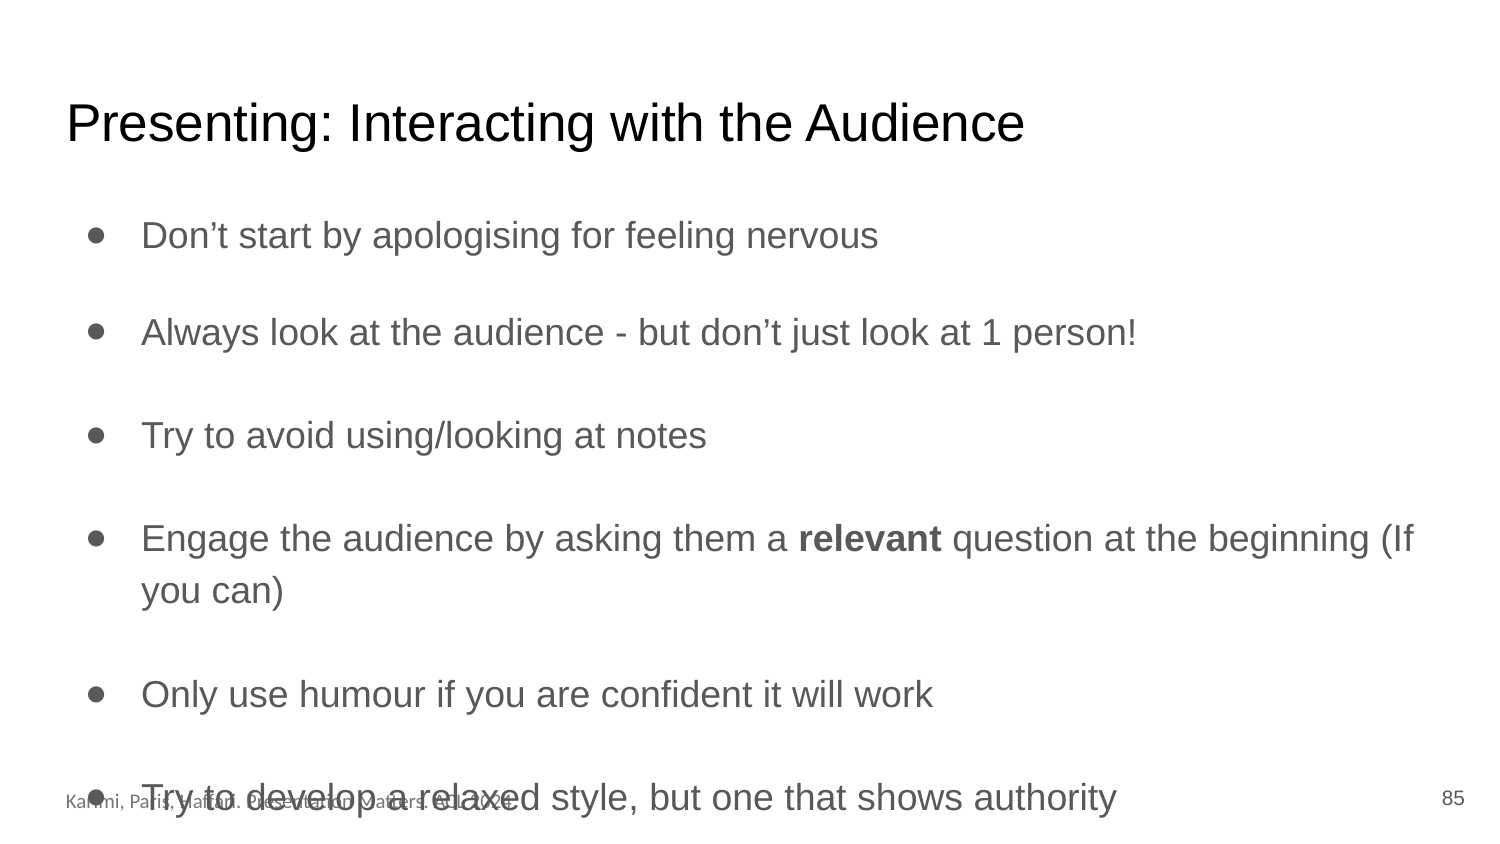

# Presenting: Interacting with the Audience
Don’t start by apologising for feeling nervous
Always look at the audience - but don’t just look at 1 person!
Try to avoid using/looking at notes
Engage the audience by asking them a relevant question at the beginning (If you can)
Only use humour if you are confident it will work
Try to develop a relaxed style, but one that shows authority
85